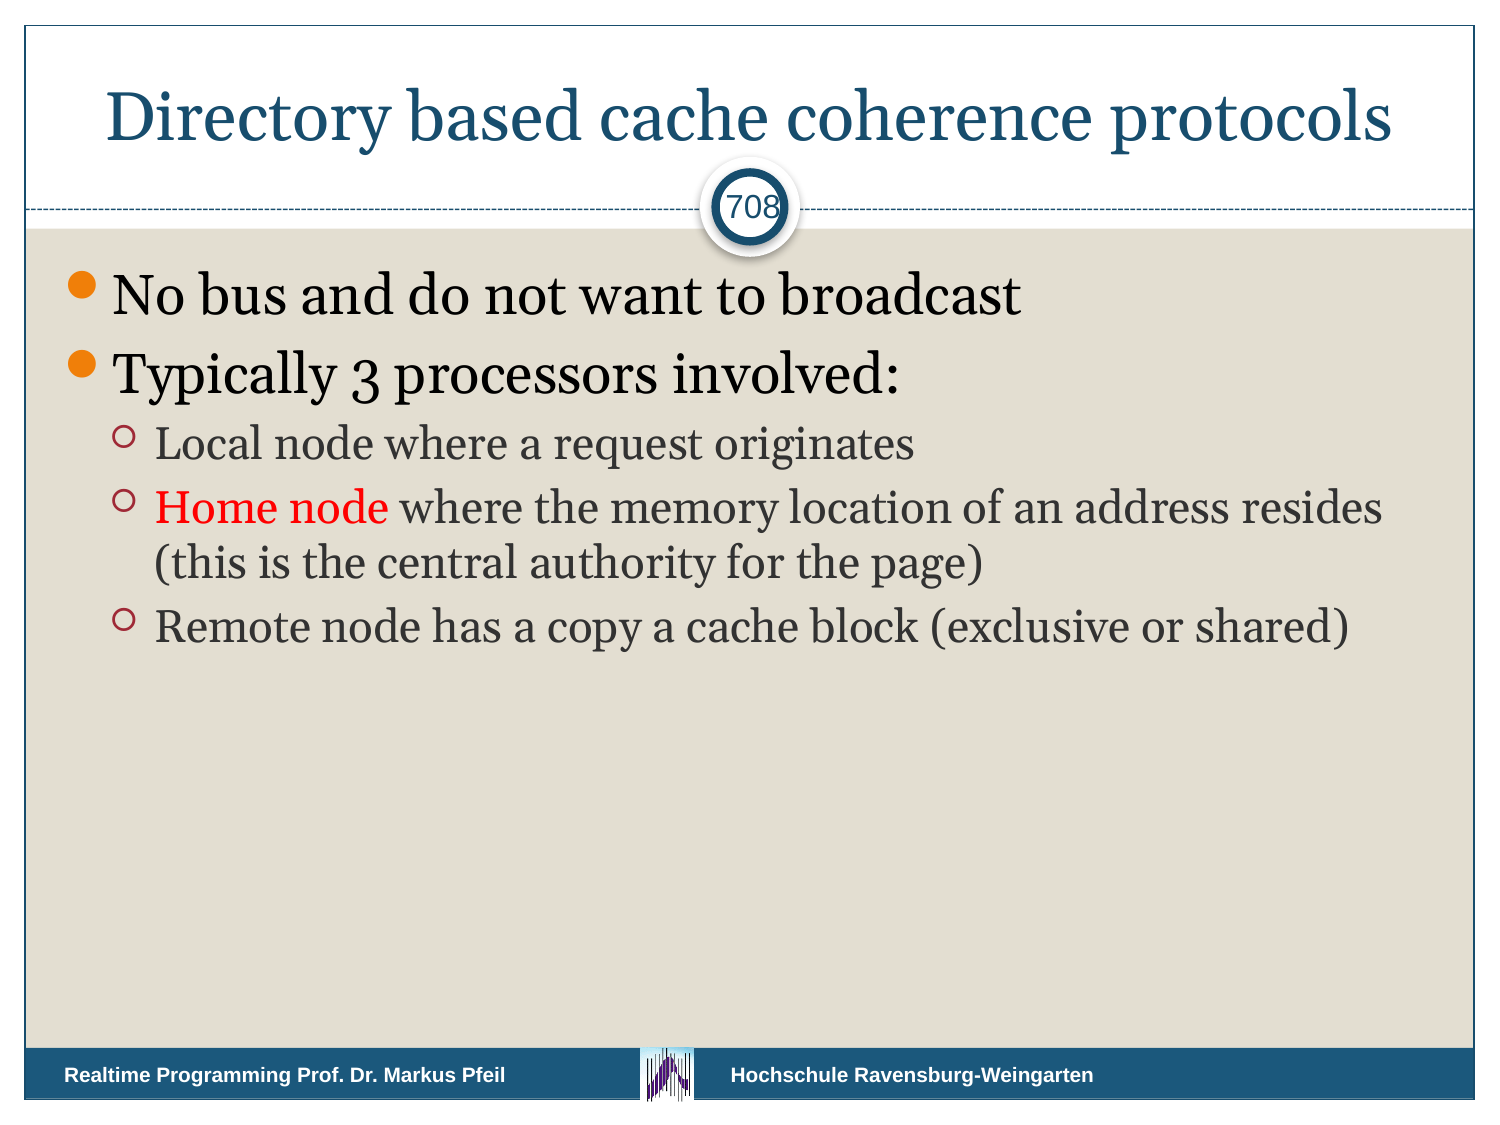

# Directory based cache coherence protocols
708
No bus and do not want to broadcast
Typically 3 processors involved:
Local node where a request originates
Home node where the memory location of an address resides (this is the central authority for the page)
Remote node has a copy a cache block (exclusive or shared)
Realtime Programming Prof. Dr. Markus Pfeil